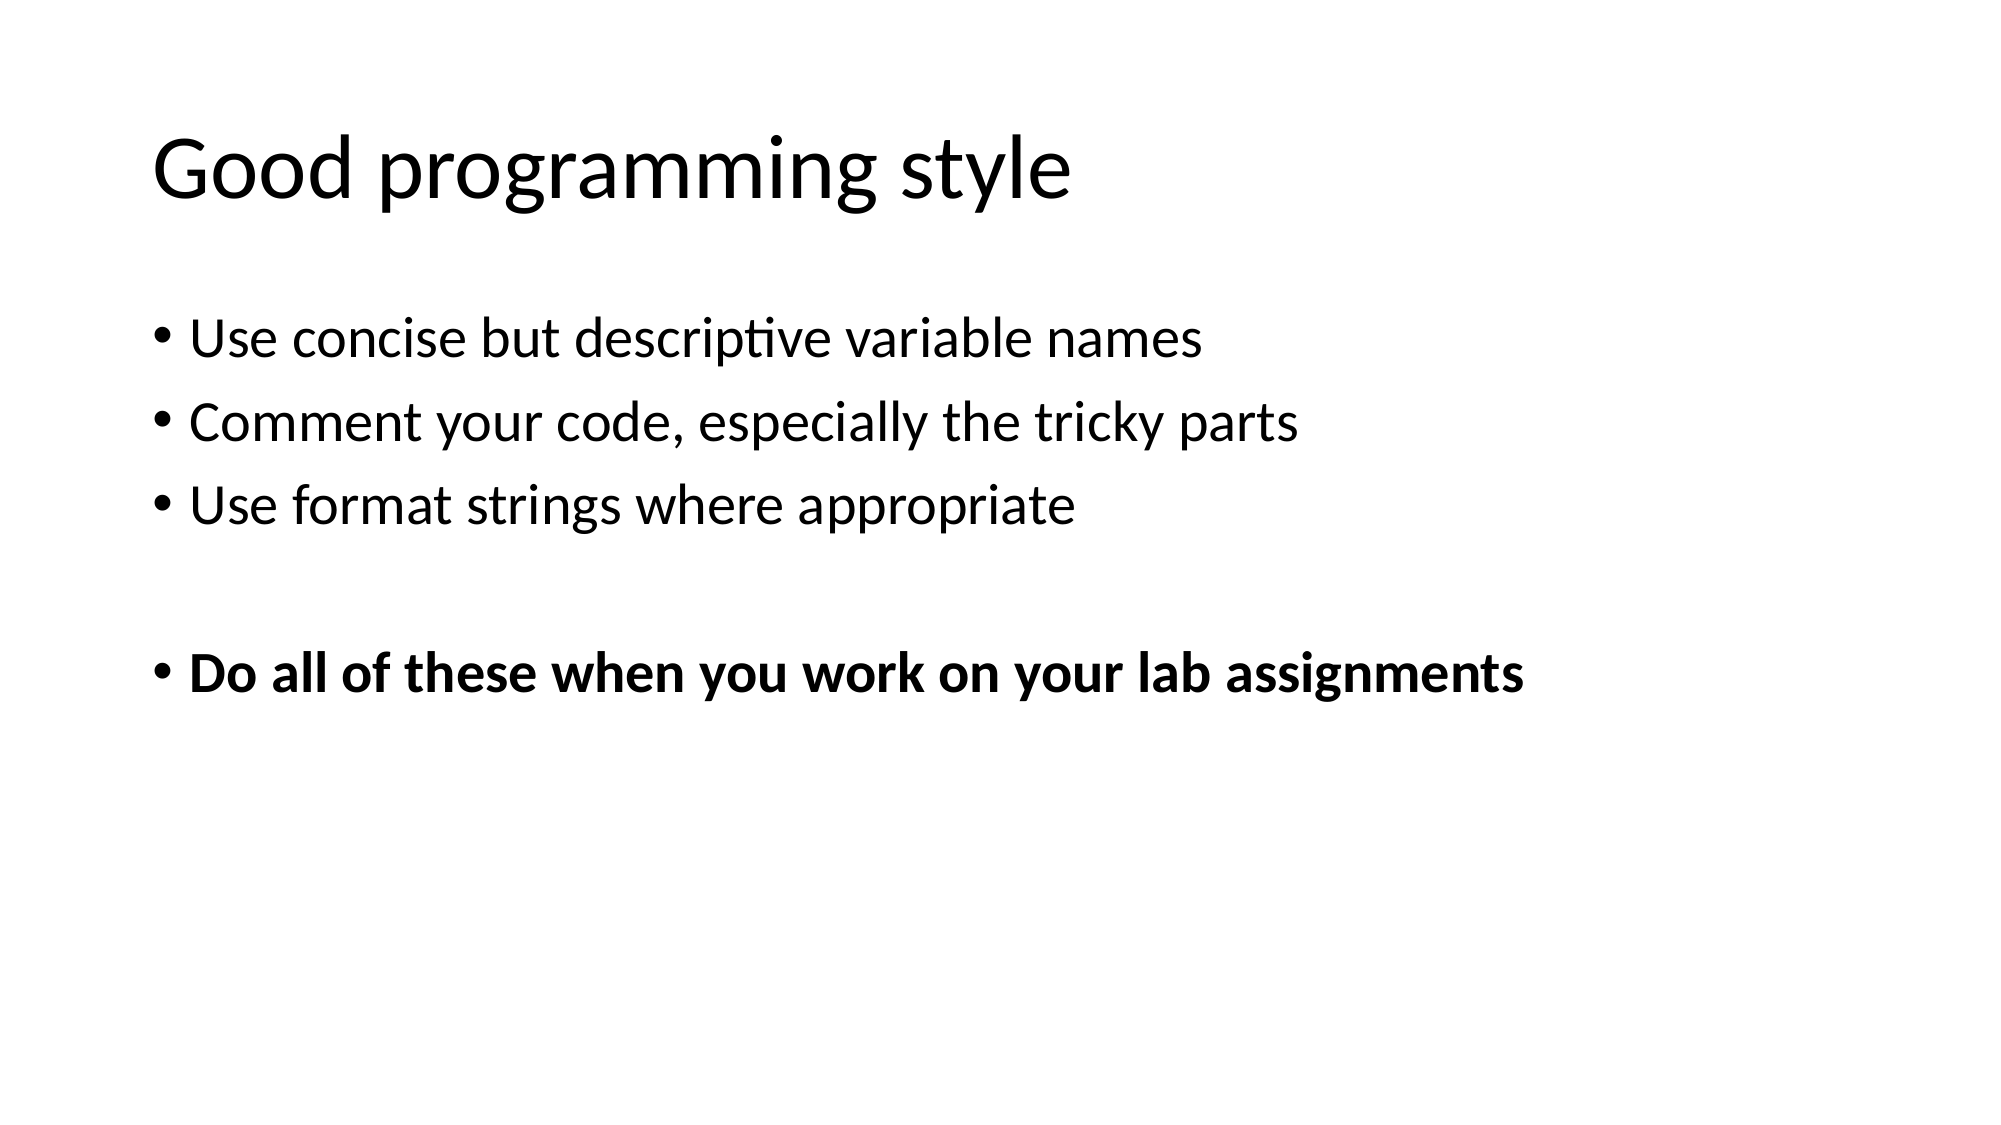

# Good programming style
Use concise but descriptive variable names
Comment your code, especially the tricky parts
Use format strings where appropriate

Do all of these when you work on your lab assignments